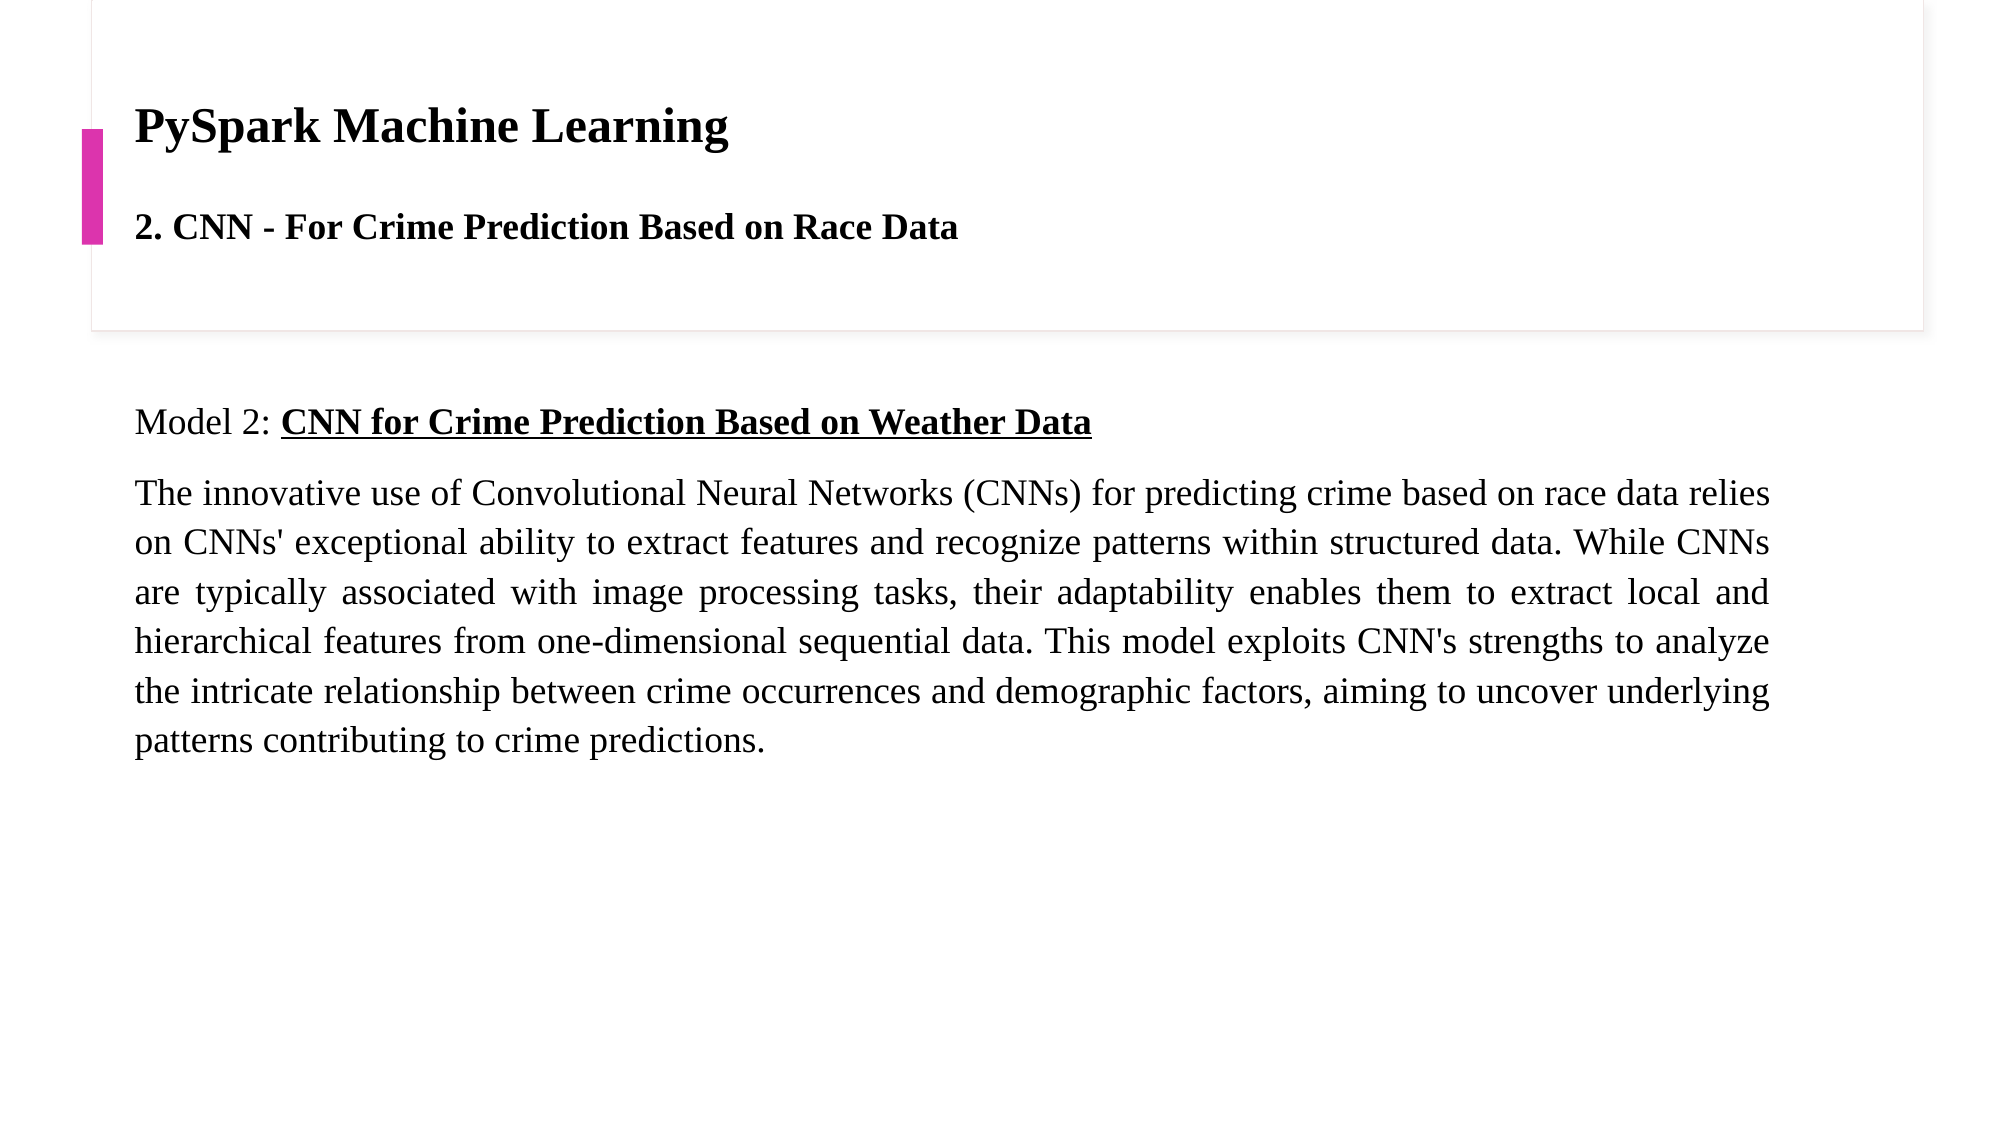

# PySpark Machine Learning 2. CNN - For Crime Prediction Based on Race Data
Model 2: CNN for Crime Prediction Based on Weather Data
The innovative use of Convolutional Neural Networks (CNNs) for predicting crime based on race data relies on CNNs' exceptional ability to extract features and recognize patterns within structured data. While CNNs are typically associated with image processing tasks, their adaptability enables them to extract local and hierarchical features from one-dimensional sequential data. This model exploits CNN's strengths to analyze the intricate relationship between crime occurrences and demographic factors, aiming to uncover underlying patterns contributing to crime predictions.